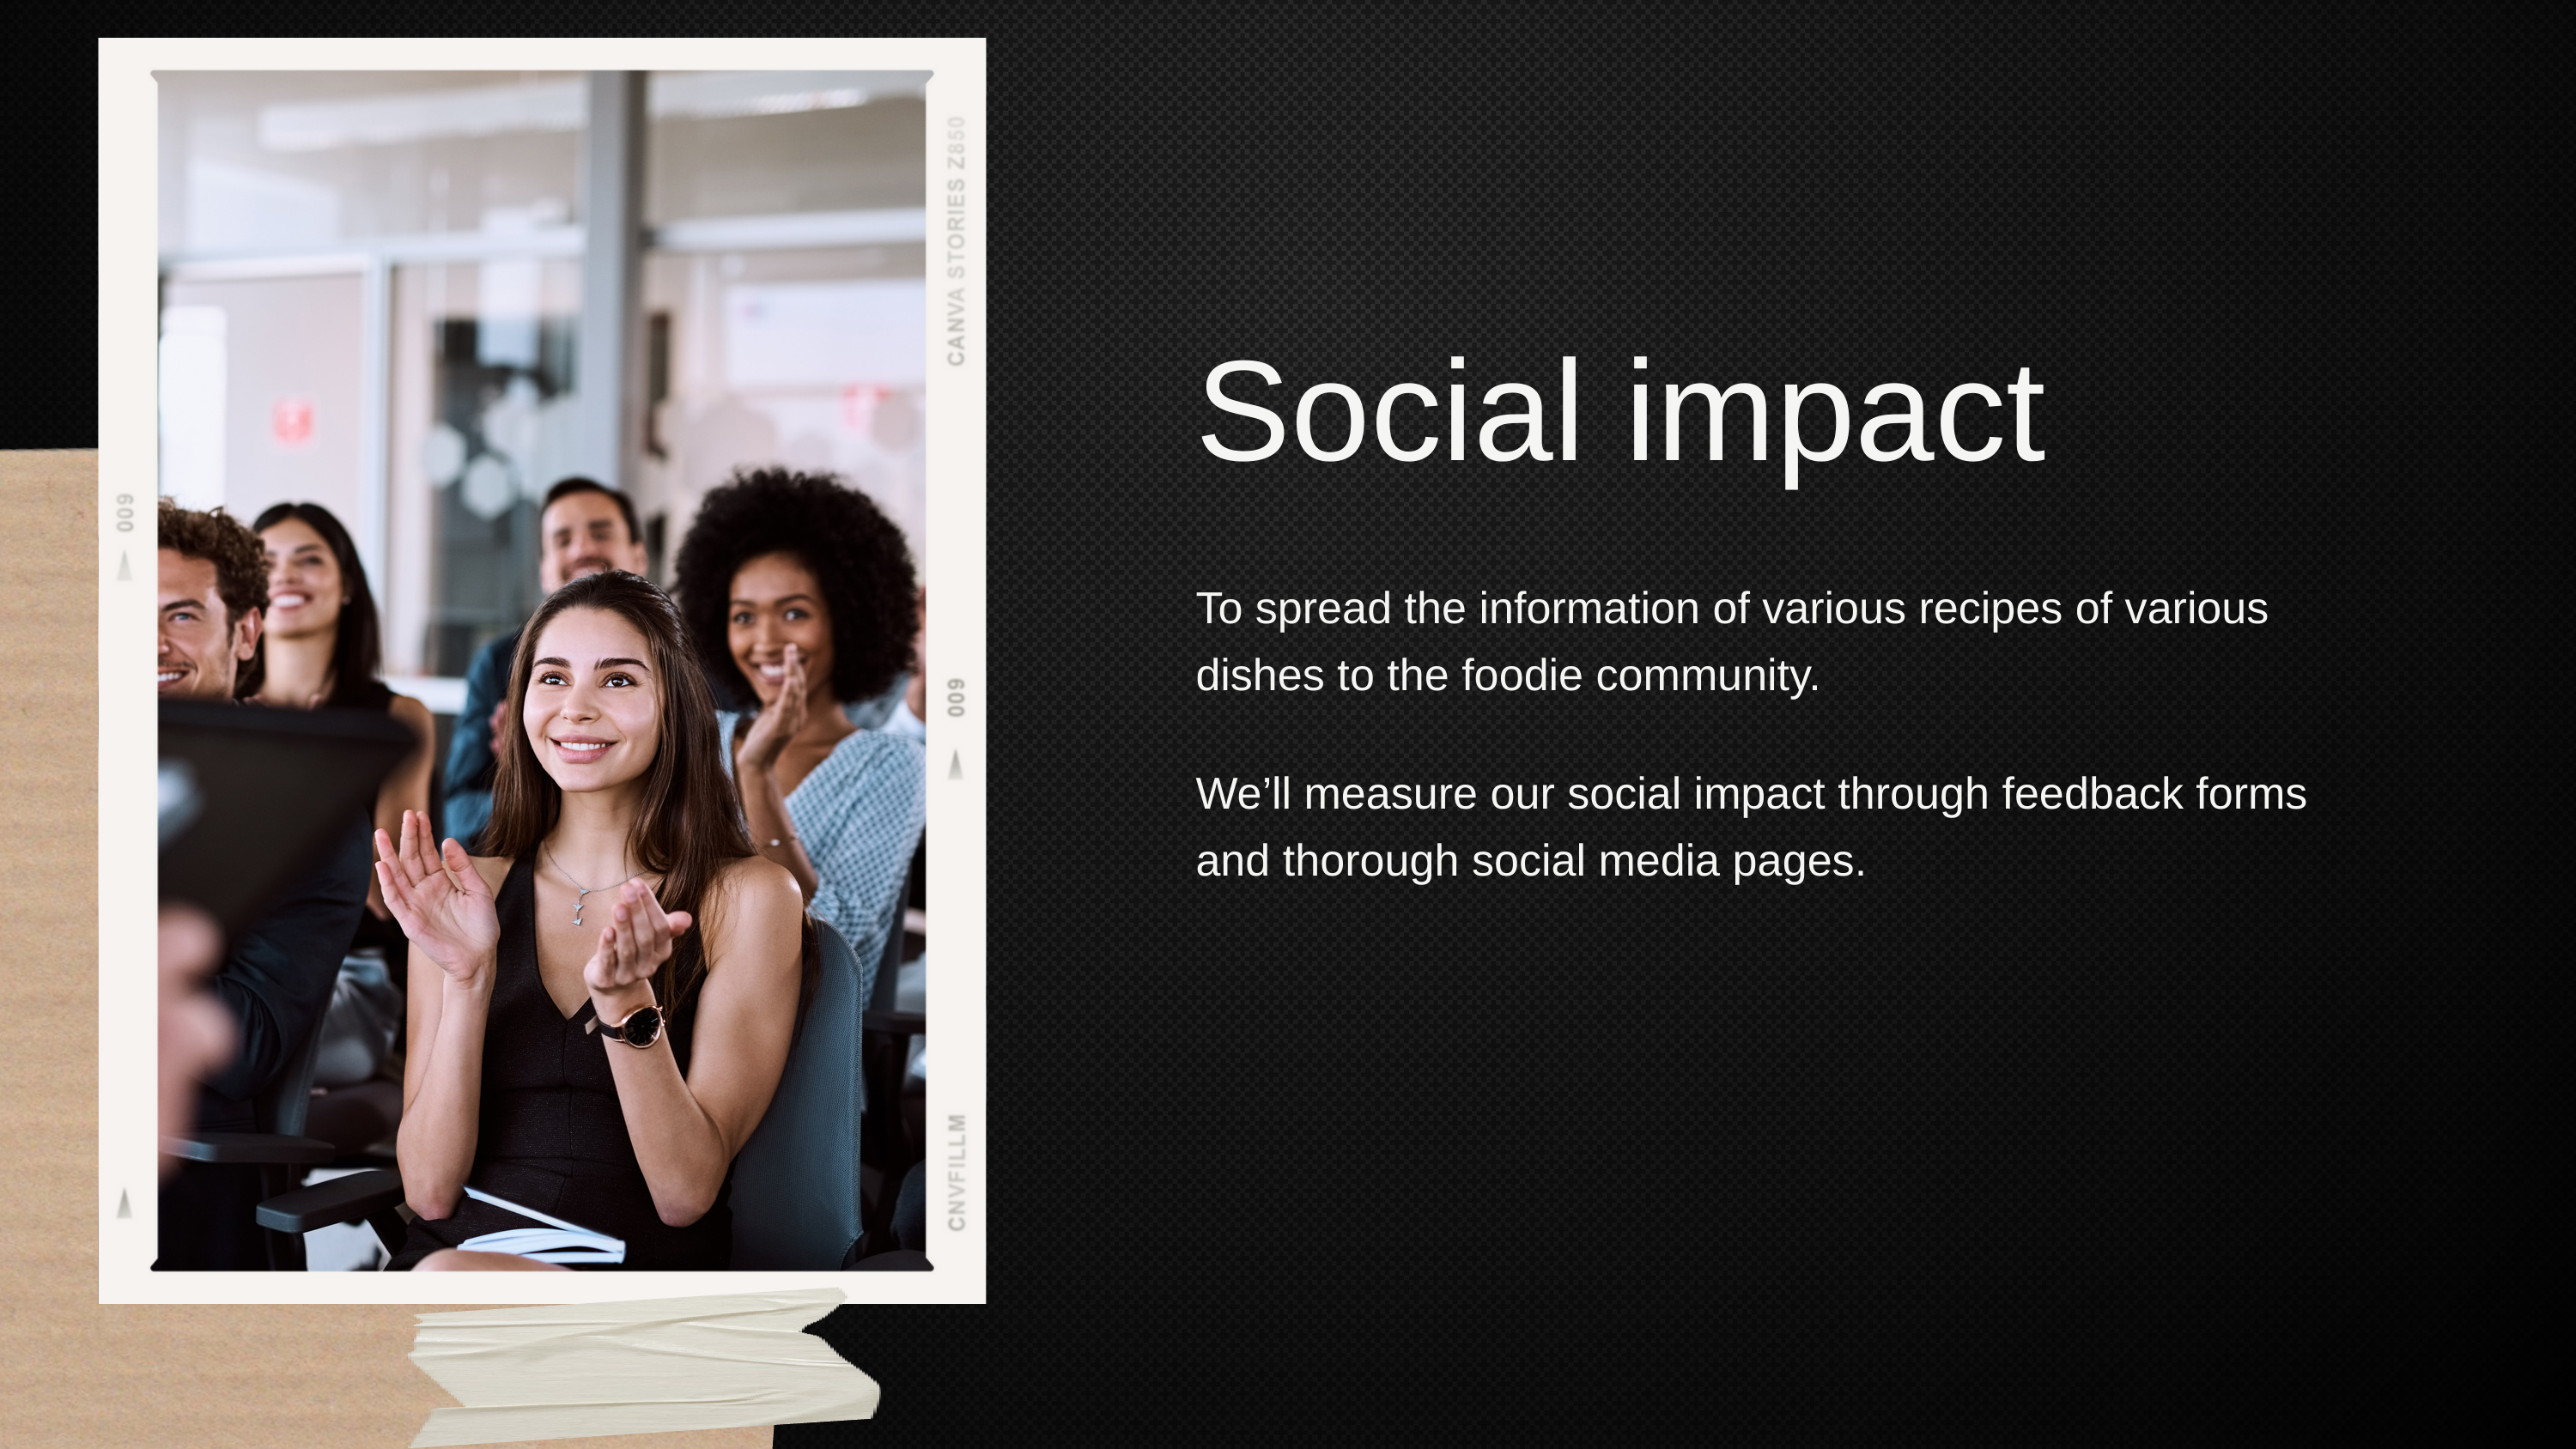

Social impact
To spread the information of various recipes of various dishes to the foodie community.
We’ll measure our social impact through feedback forms and thorough social media pages.